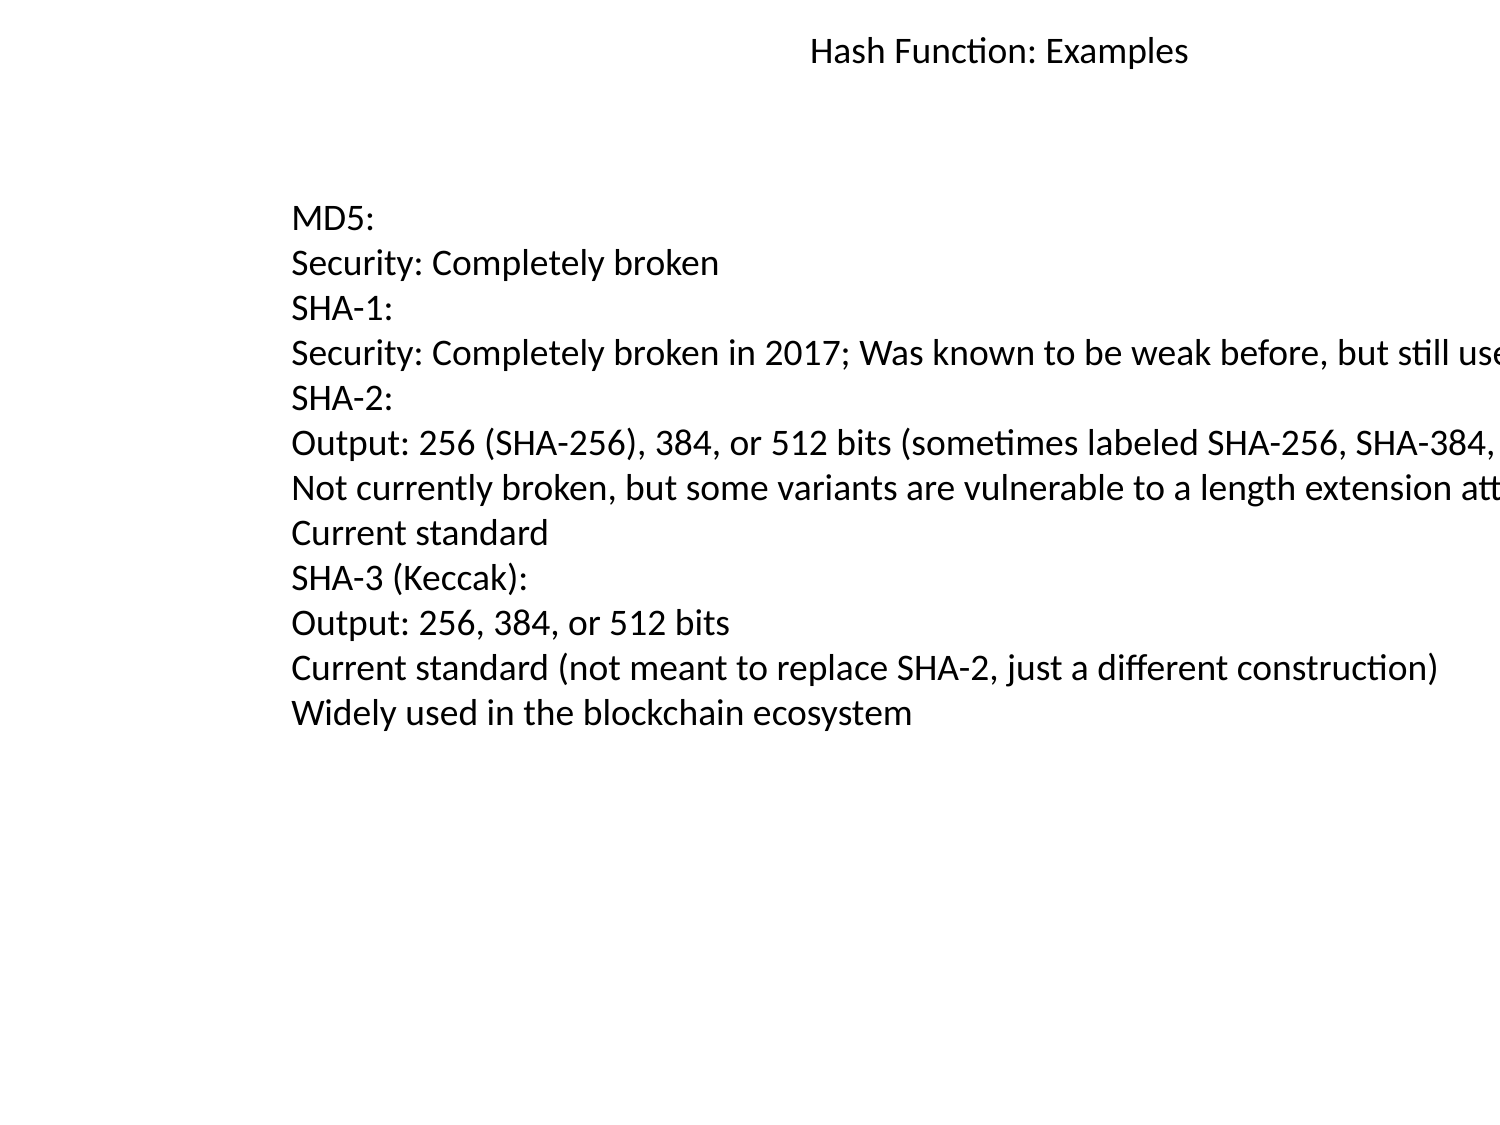

Hash Function: Examples
MD5:
Security: Completely broken
SHA-1:
Security: Completely broken in 2017; Was known to be weak before, but still used sometimes
SHA-2:
Output: 256 (SHA-256), 384, or 512 bits (sometimes labeled SHA-256, SHA-384, SHA-512)
Not currently broken, but some variants are vulnerable to a length extension attack (demo)
Current standard
SHA-3 (Keccak):
Output: 256, 384, or 512 bits
Current standard (not meant to replace SHA-2, just a different construction)
Widely used in the blockchain ecosystem